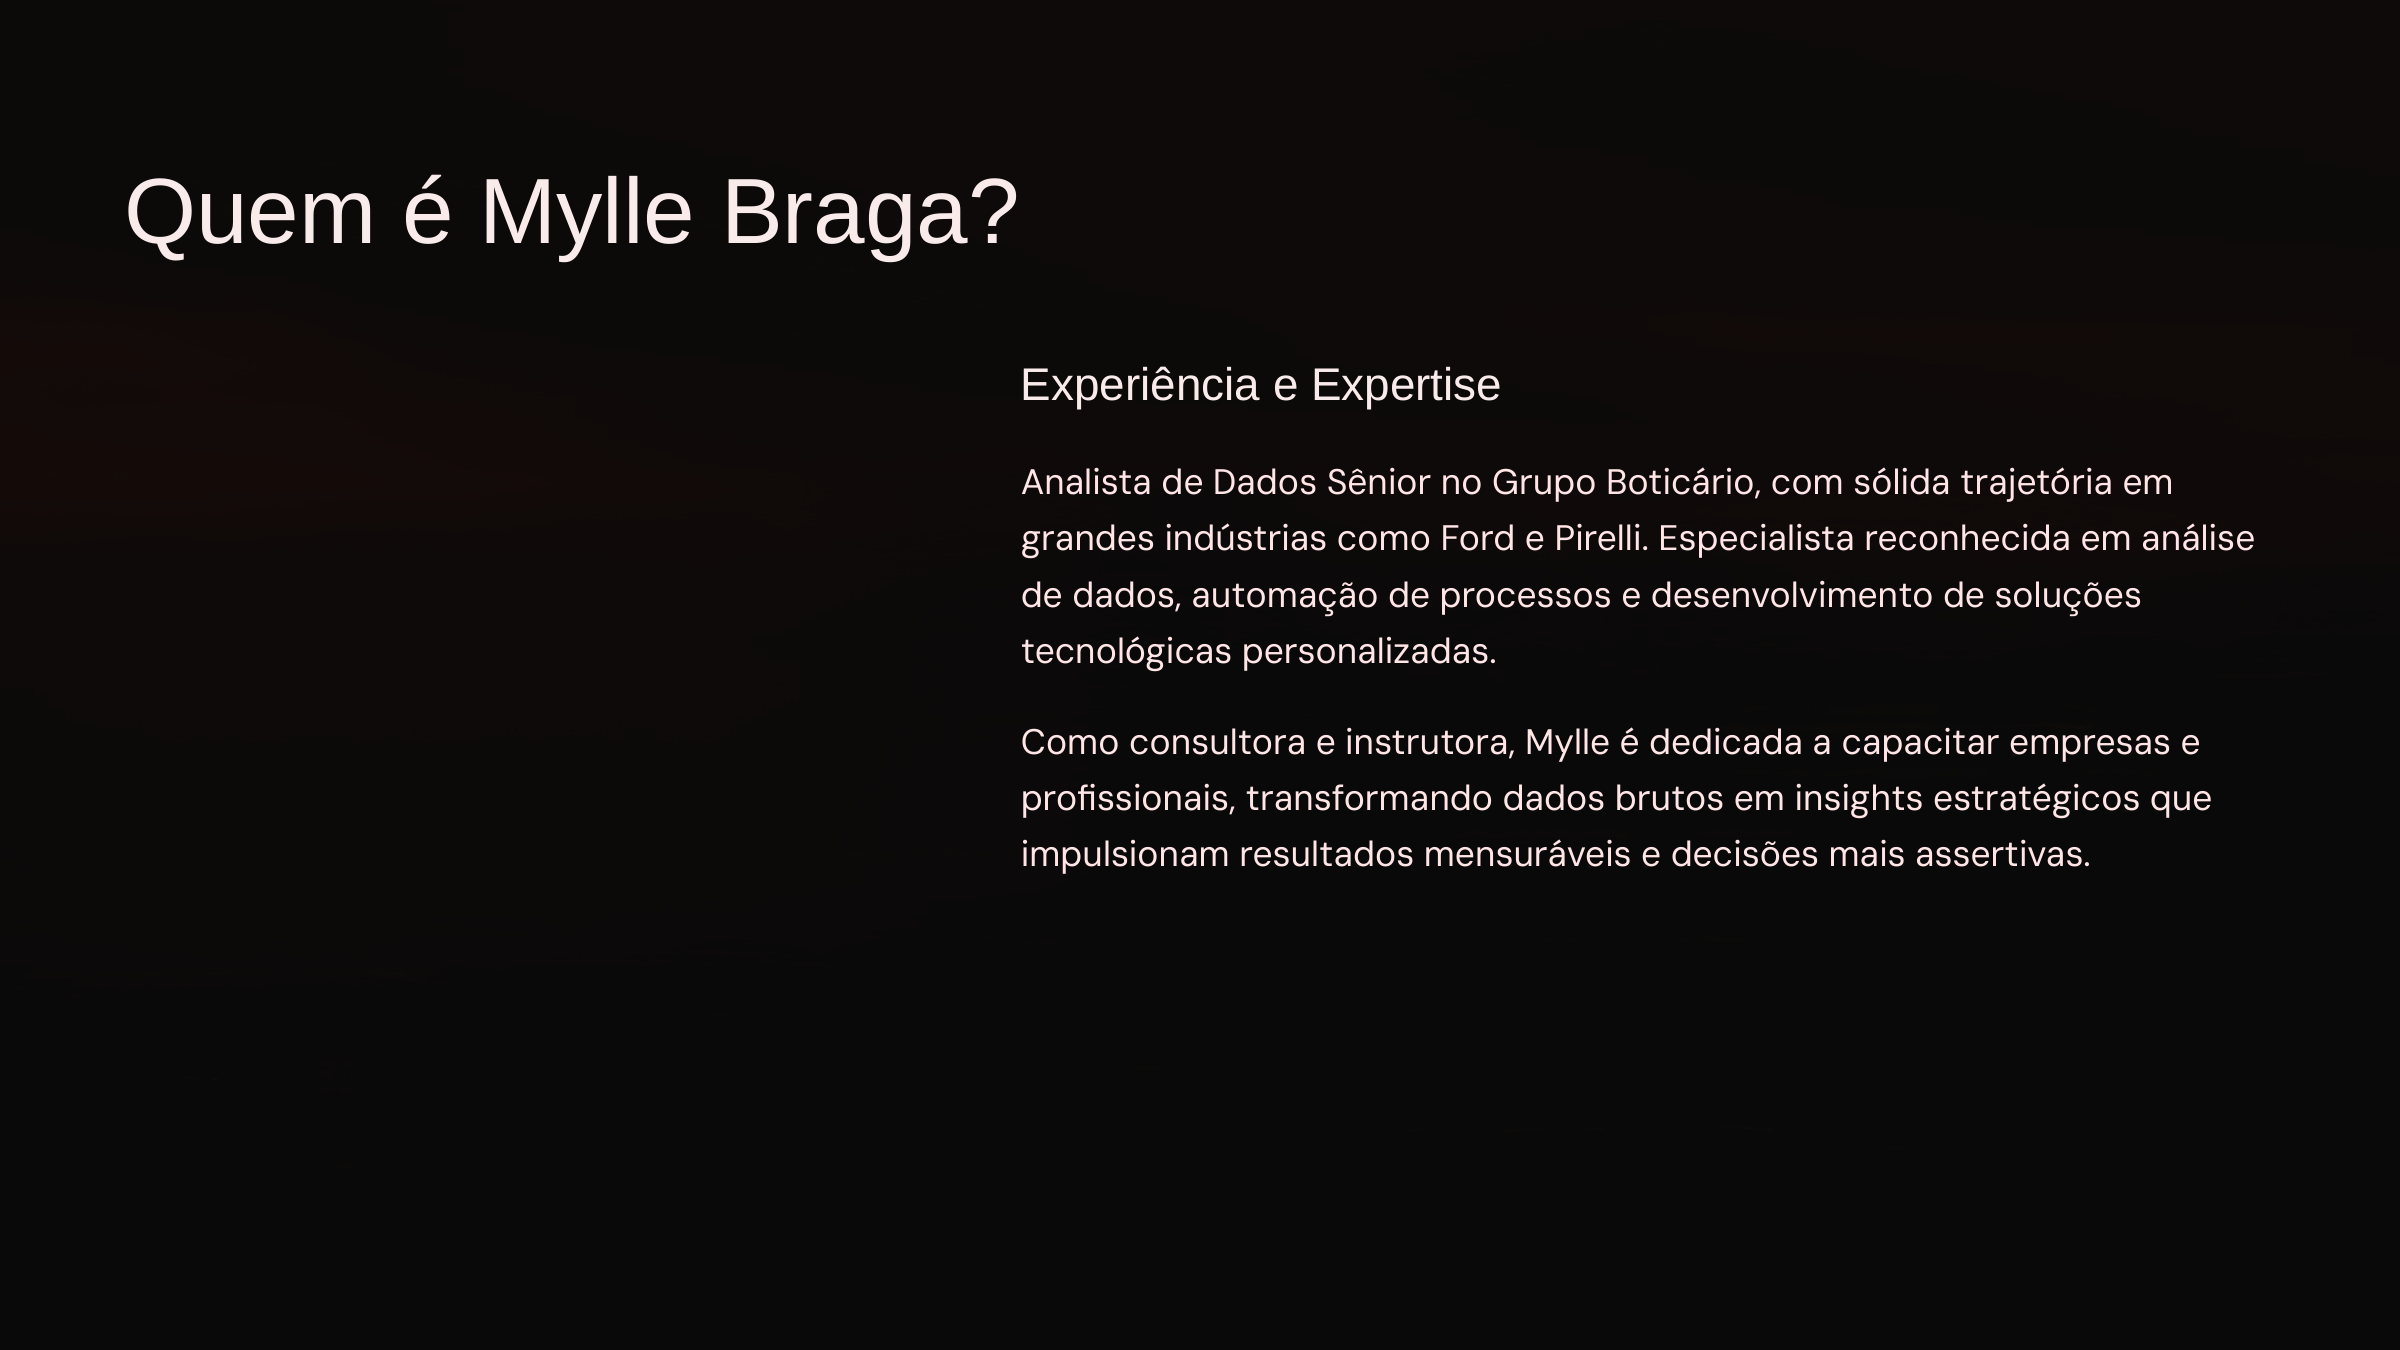

Quem é Mylle Braga?
Experiência e Expertise
Analista de Dados Sênior no Grupo Boticário, com sólida trajetória em grandes indústrias como Ford e Pirelli. Especialista reconhecida em análise de dados, automação de processos e desenvolvimento de soluções tecnológicas personalizadas.
Como consultora e instrutora, Mylle é dedicada a capacitar empresas e profissionais, transformando dados brutos em insights estratégicos que impulsionam resultados mensuráveis e decisões mais assertivas.